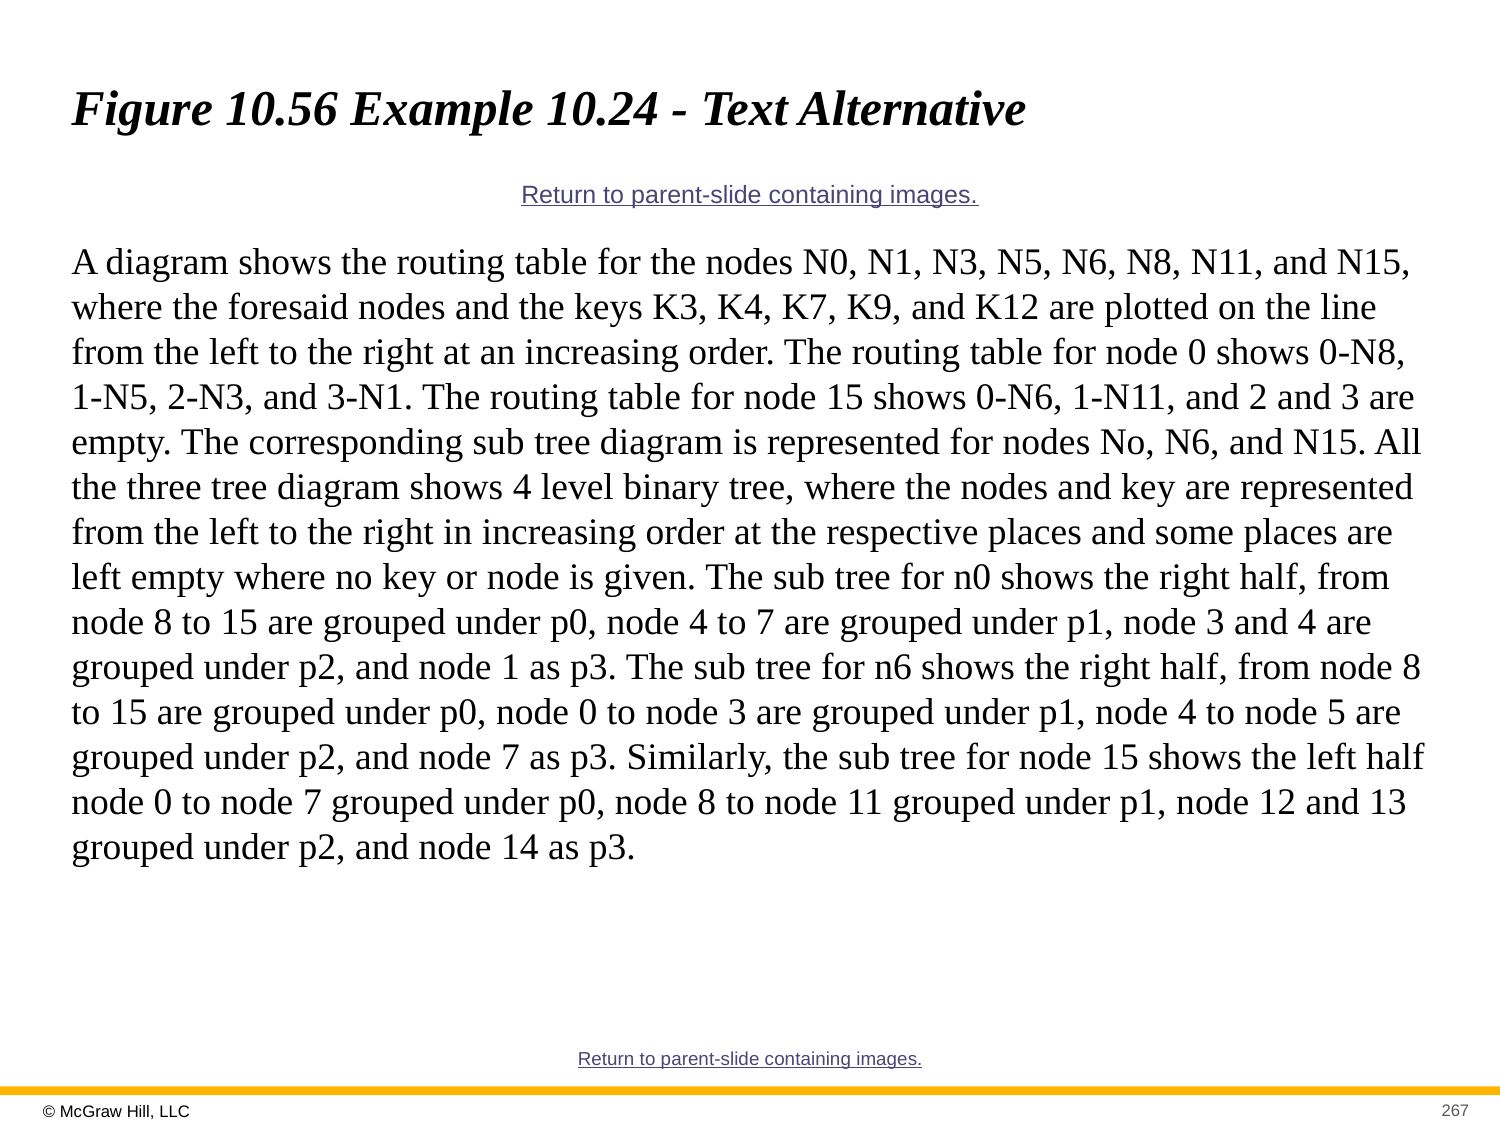

# Figure 10.56 Example 10.24 - Text Alternative
Return to parent-slide containing images.
A diagram shows the routing table for the nodes N0, N1, N3, N5, N6, N8, N11, and N15, where the foresaid nodes and the keys K3, K4, K7, K9, and K12 are plotted on the line from the left to the right at an increasing order. The routing table for node 0 shows 0-N8, 1-N5, 2-N3, and 3-N1. The routing table for node 15 shows 0-N6, 1-N11, and 2 and 3 are empty. The corresponding sub tree diagram is represented for nodes No, N6, and N15. All the three tree diagram shows 4 level binary tree, where the nodes and key are represented from the left to the right in increasing order at the respective places and some places are left empty where no key or node is given. The sub tree for n0 shows the right half, from node 8 to 15 are grouped under p0, node 4 to 7 are grouped under p1, node 3 and 4 are grouped under p2, and node 1 as p3. The sub tree for n6 shows the right half, from node 8 to 15 are grouped under p0, node 0 to node 3 are grouped under p1, node 4 to node 5 are grouped under p2, and node 7 as p3. Similarly, the sub tree for node 15 shows the left half node 0 to node 7 grouped under p0, node 8 to node 11 grouped under p1, node 12 and 13 grouped under p2, and node 14 as p3.
Return to parent-slide containing images.
267